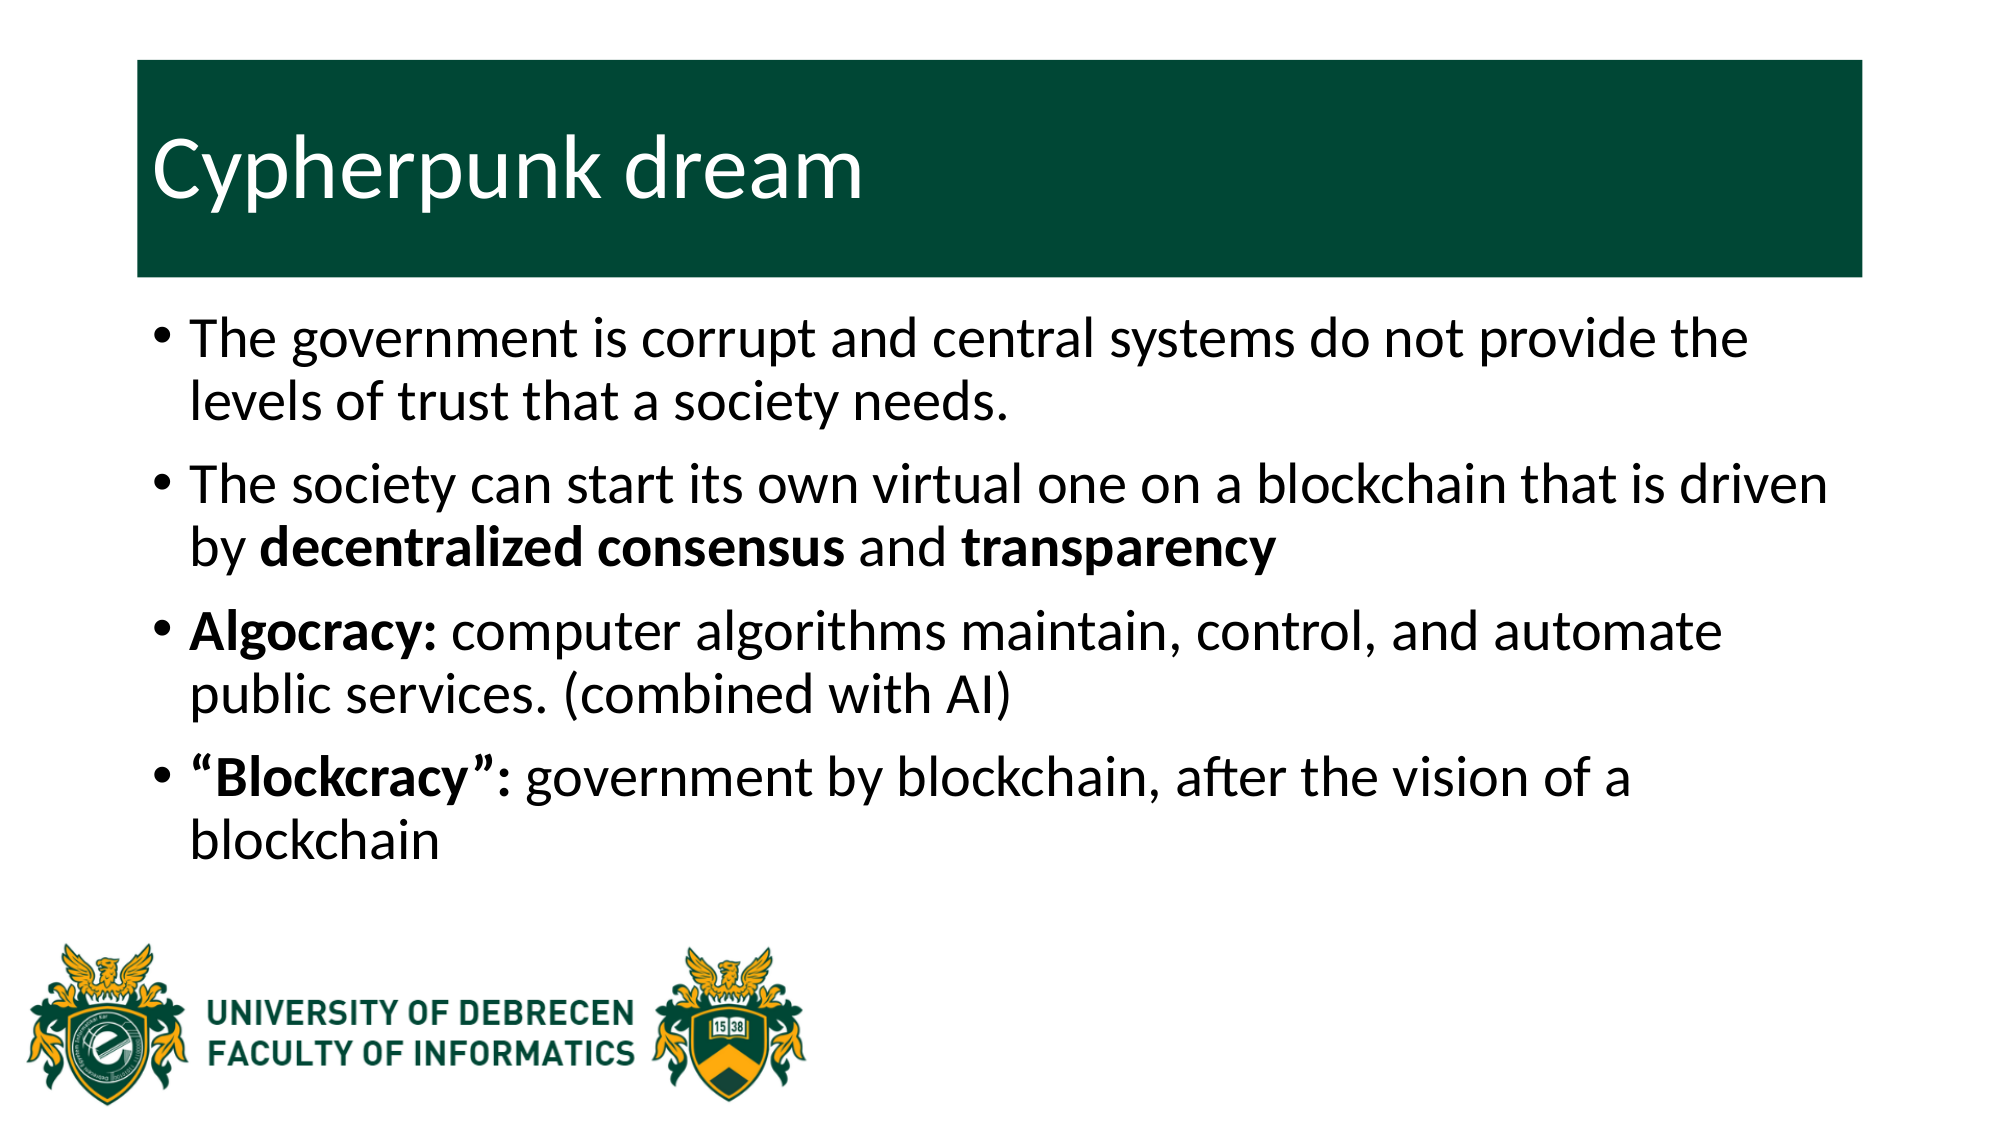

# Cypherpunk dream
The government is corrupt and central systems do not provide the levels of trust that a society needs.
The society can start its own virtual one on a blockchain that is driven by decentralized consensus and transparency
Algocracy: computer algorithms maintain, control, and automate public services. (combined with AI)
“Blockcracy”: government by blockchain, after the vision of a blockchain